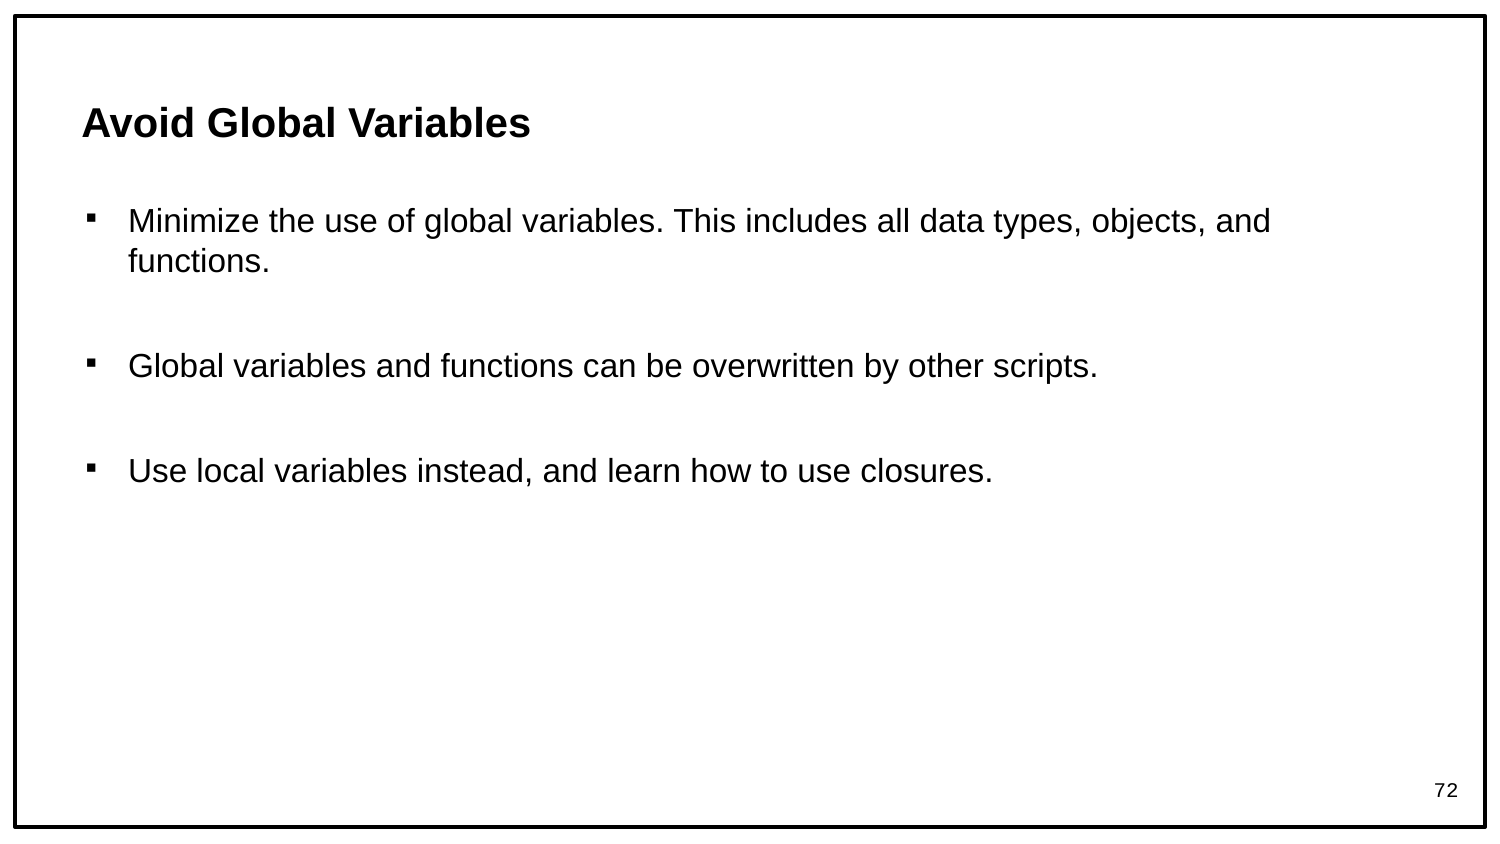

# Avoid Global Variables
Minimize the use of global variables. This includes all data types, objects, and functions.

Global variables and functions can be overwritten by other scripts.

Use local variables instead, and learn how to use closures.
72